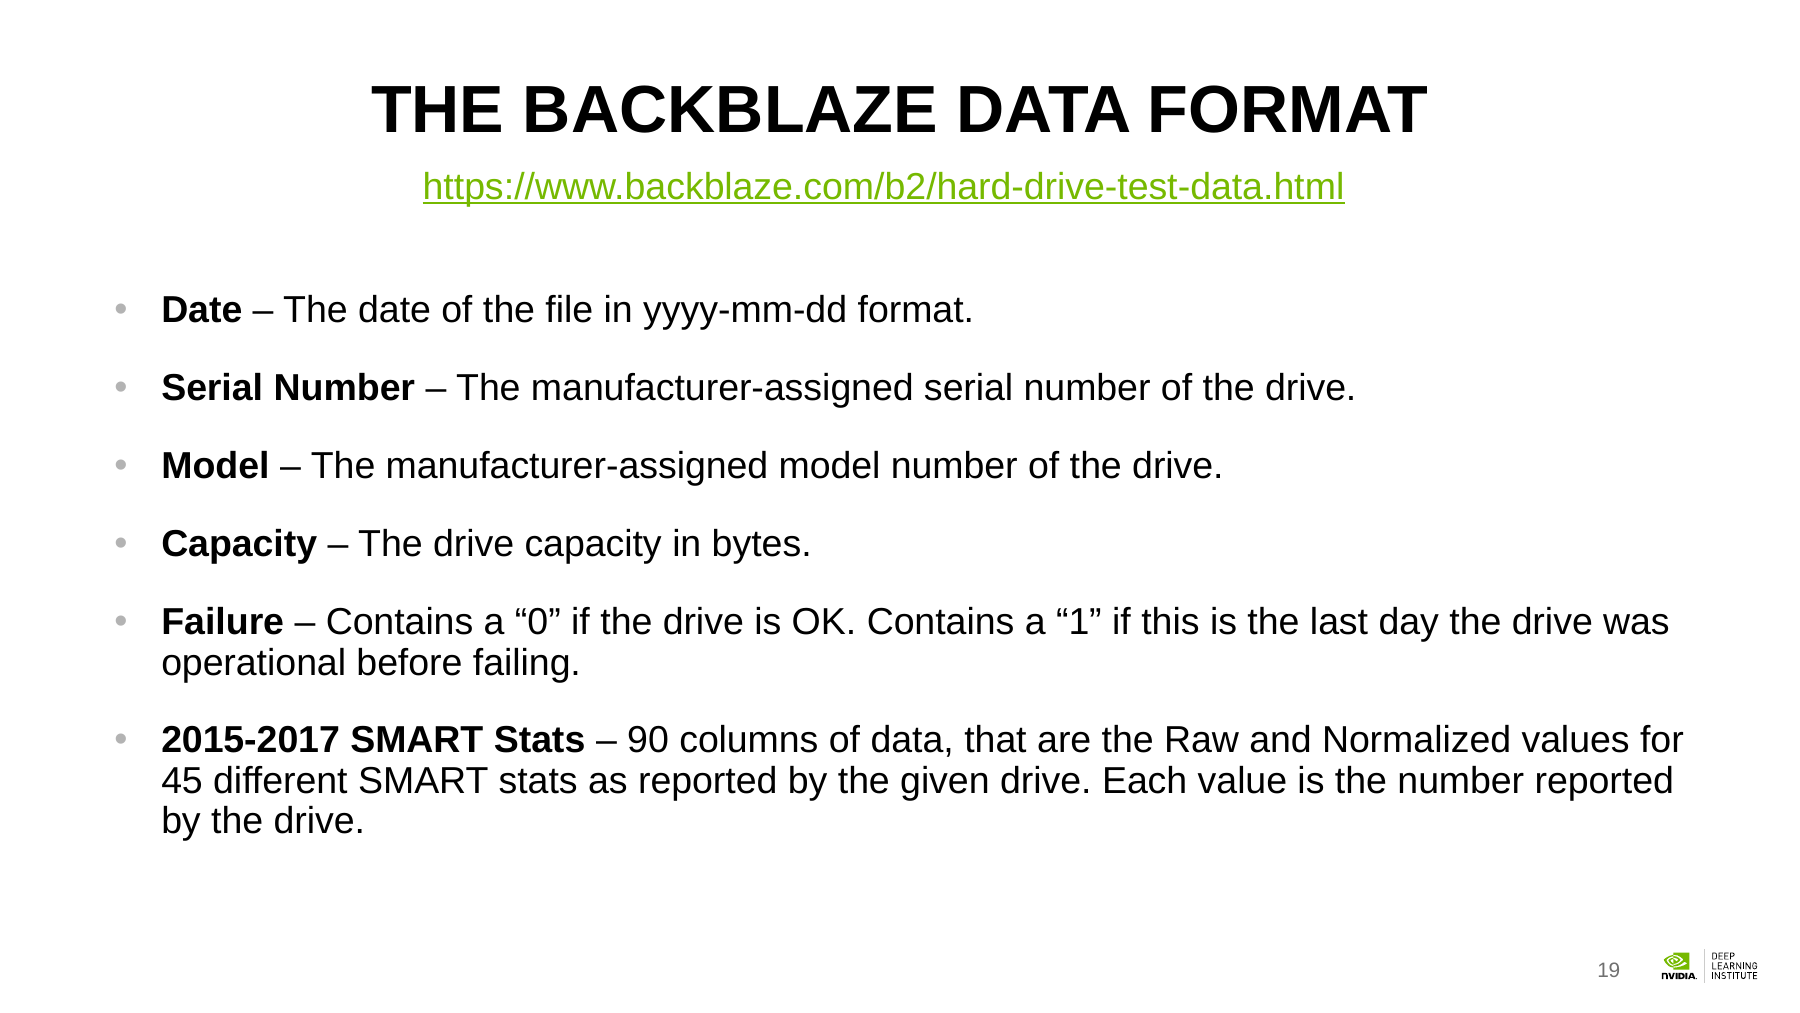

# THE BACKBLAZE DATA FORMAT
https://www.backblaze.com/b2/hard-drive-test-data.html
Date – The date of the file in yyyy-mm-dd format.
Serial Number – The manufacturer-assigned serial number of the drive.
Model – The manufacturer-assigned model number of the drive.
Capacity – The drive capacity in bytes.
Failure – Contains a “0” if the drive is OK. Contains a “1” if this is the last day the drive was operational before failing.
2015-2017 SMART Stats – 90 columns of data, that are the Raw and Normalized values for 45 different SMART stats as reported by the given drive. Each value is the number reported by the drive.
19